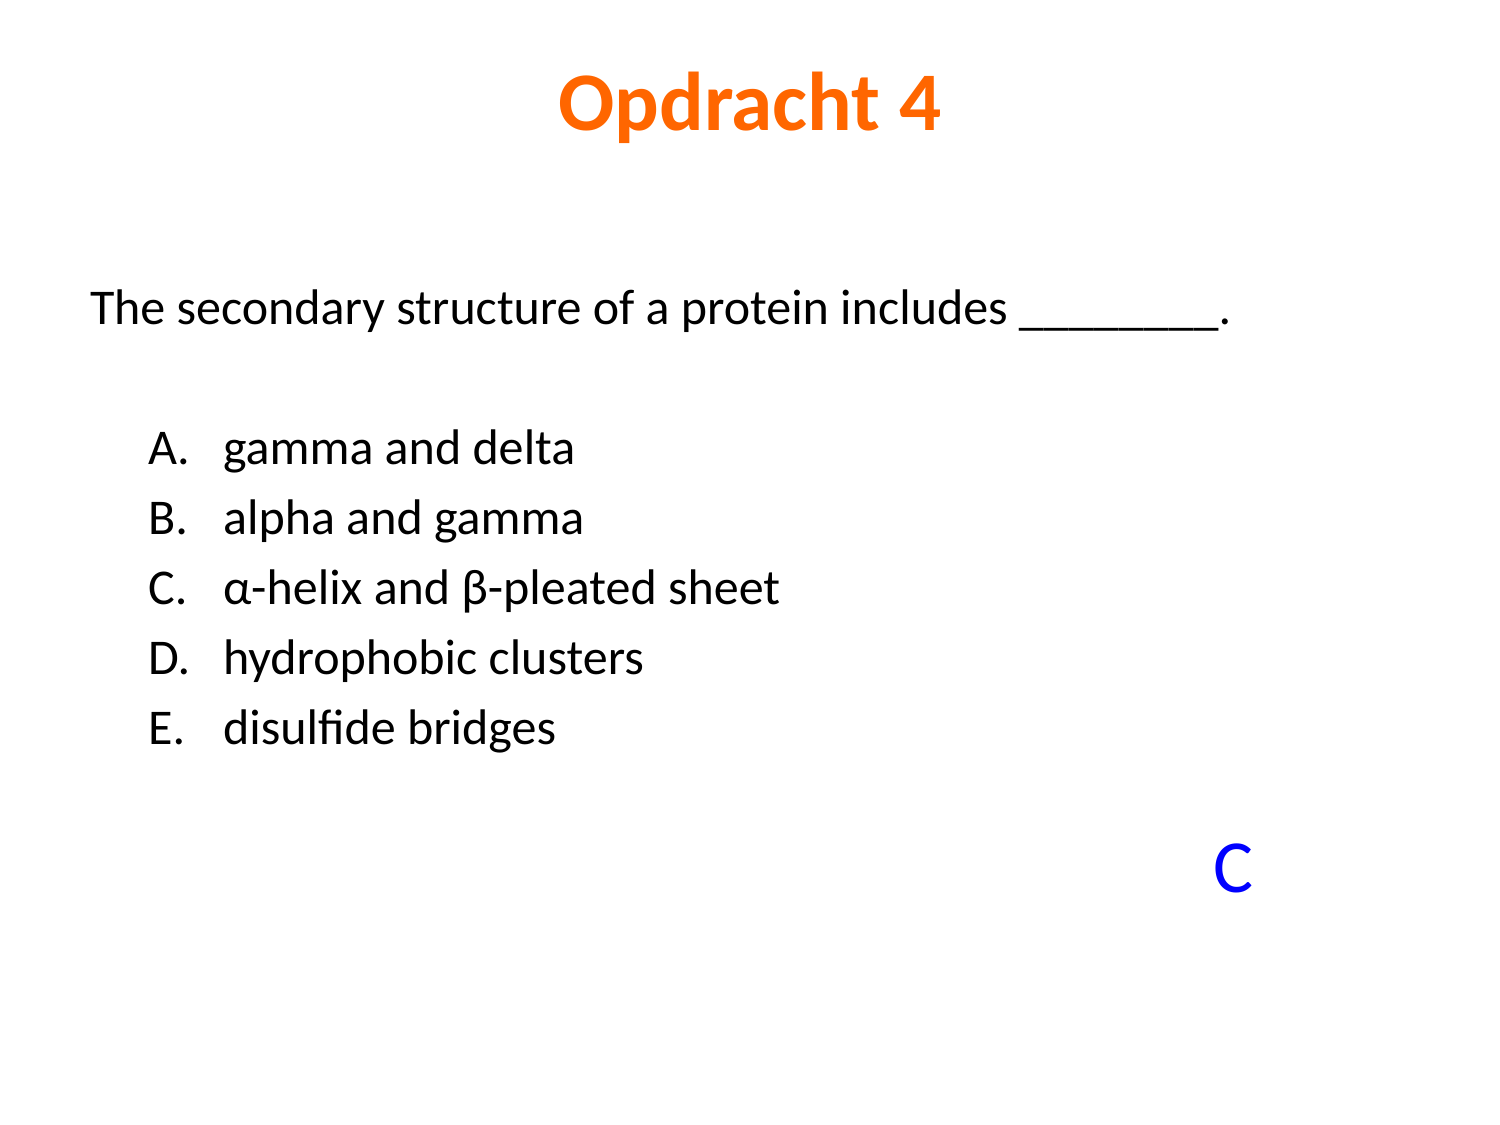

# Opdracht 4
The secondary structure of a protein includes ________.

gamma and delta
alpha and gamma
α-helix and β-pleated sheet
hydrophobic clusters
disulfide bridges
C